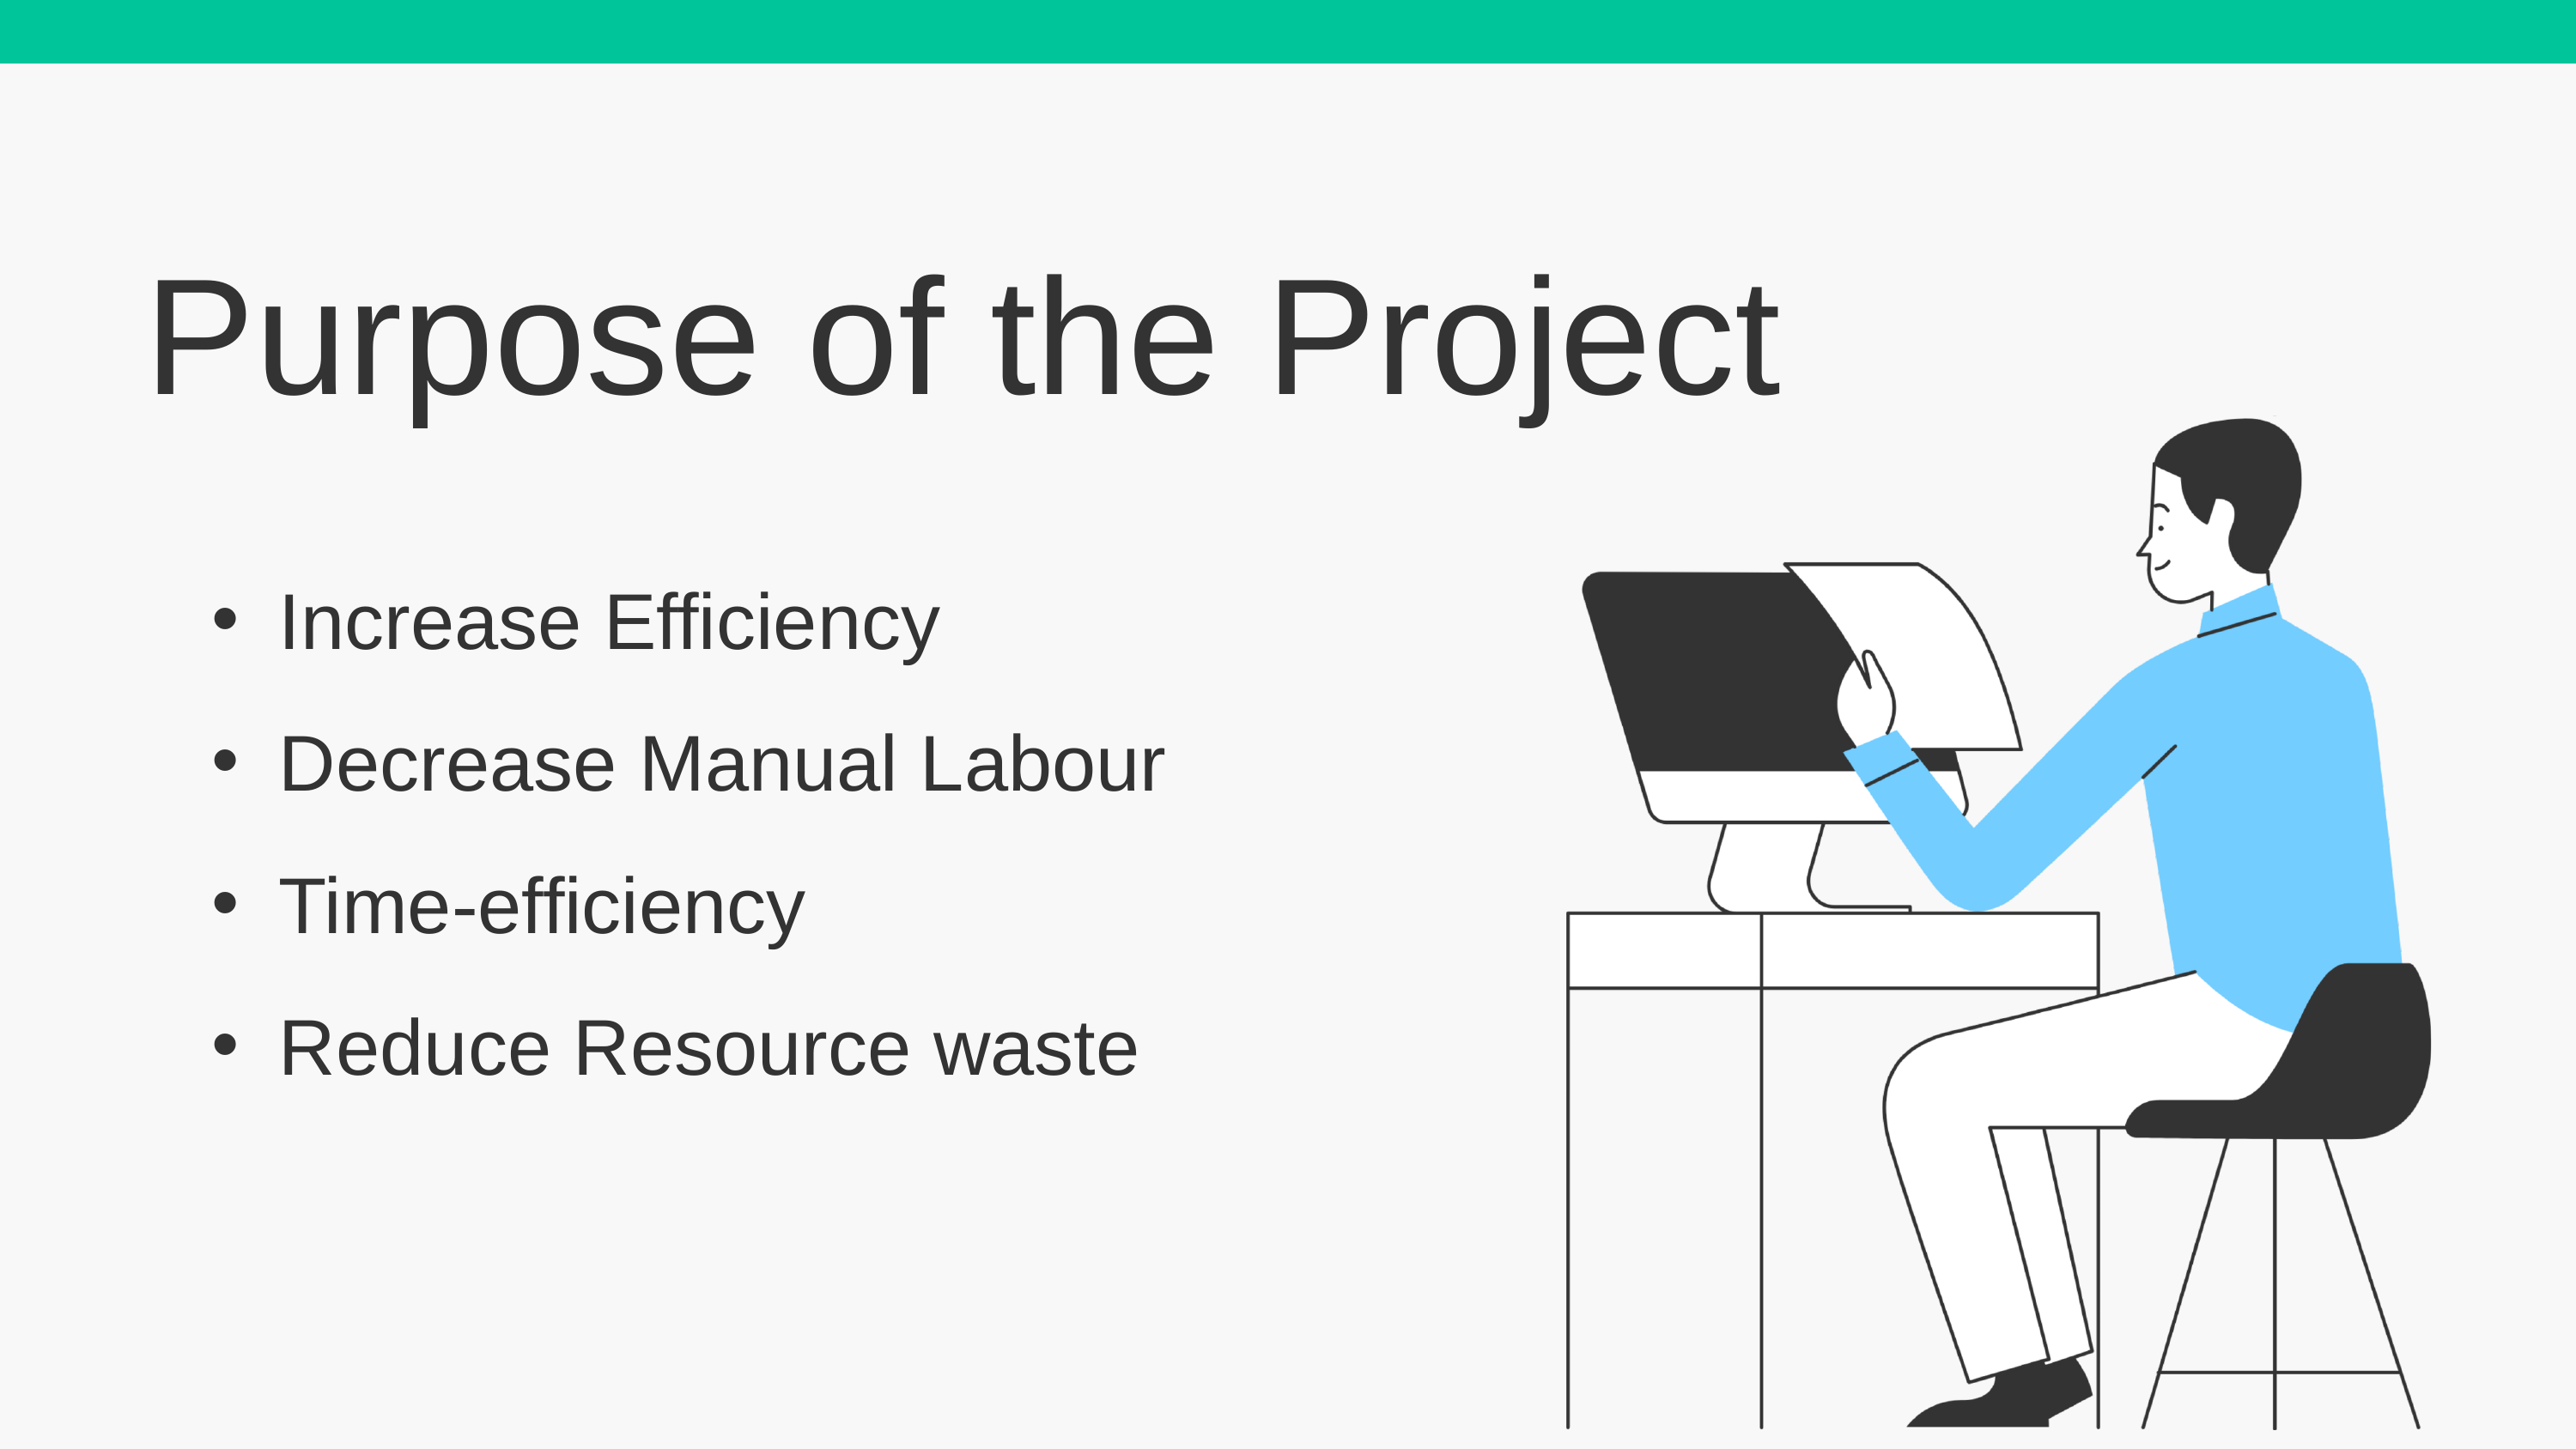

Purpose of the Project

Increase Efficiency
Decrease Manual Labour
Time-efficiency
Reduce Resource waste